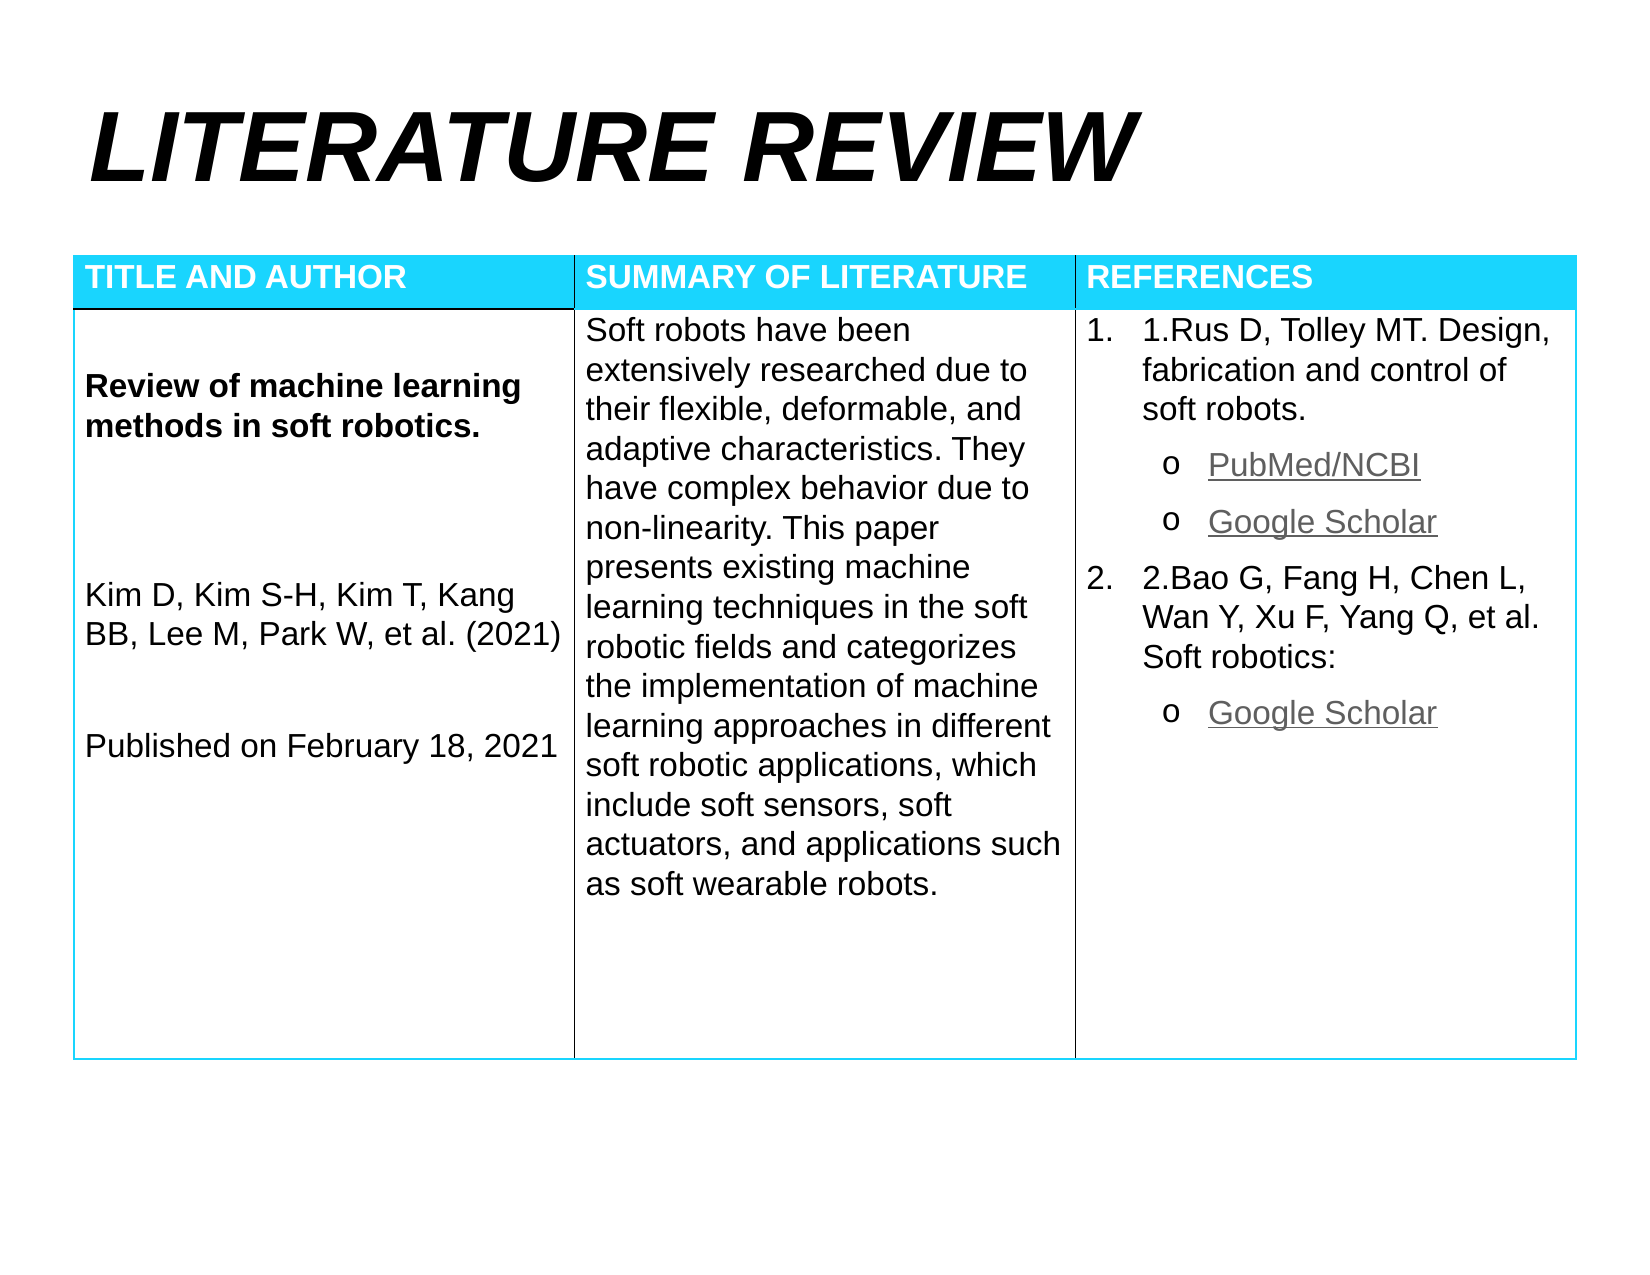

# LITERATURE REVIEW

| TITLE AND AUTHOR | SUMMARY OF LITERATURE | REFERENCES |
| --- | --- | --- |
| Review of machine learning methods in soft robotics.     Kim D, Kim S-H, Kim T, Kang BB, Lee M, Park W, et al. (2021)   Published on February 18, 2021 | Soft robots have been extensively researched due to their flexible, deformable, and adaptive characteristics. They have complex behavior due to non-linearity. This paper presents existing machine learning techniques in the soft robotic fields and categorizes the implementation of machine learning approaches in different soft robotic applications, which include soft sensors, soft actuators, and applications such as soft wearable robots. | 1.Rus D, Tolley MT. Design, fabrication and control of soft robots. PubMed/NCBI Google Scholar 2.Bao G, Fang H, Chen L, Wan Y, Xu F, Yang Q, et al. Soft robotics: Google Scholar |